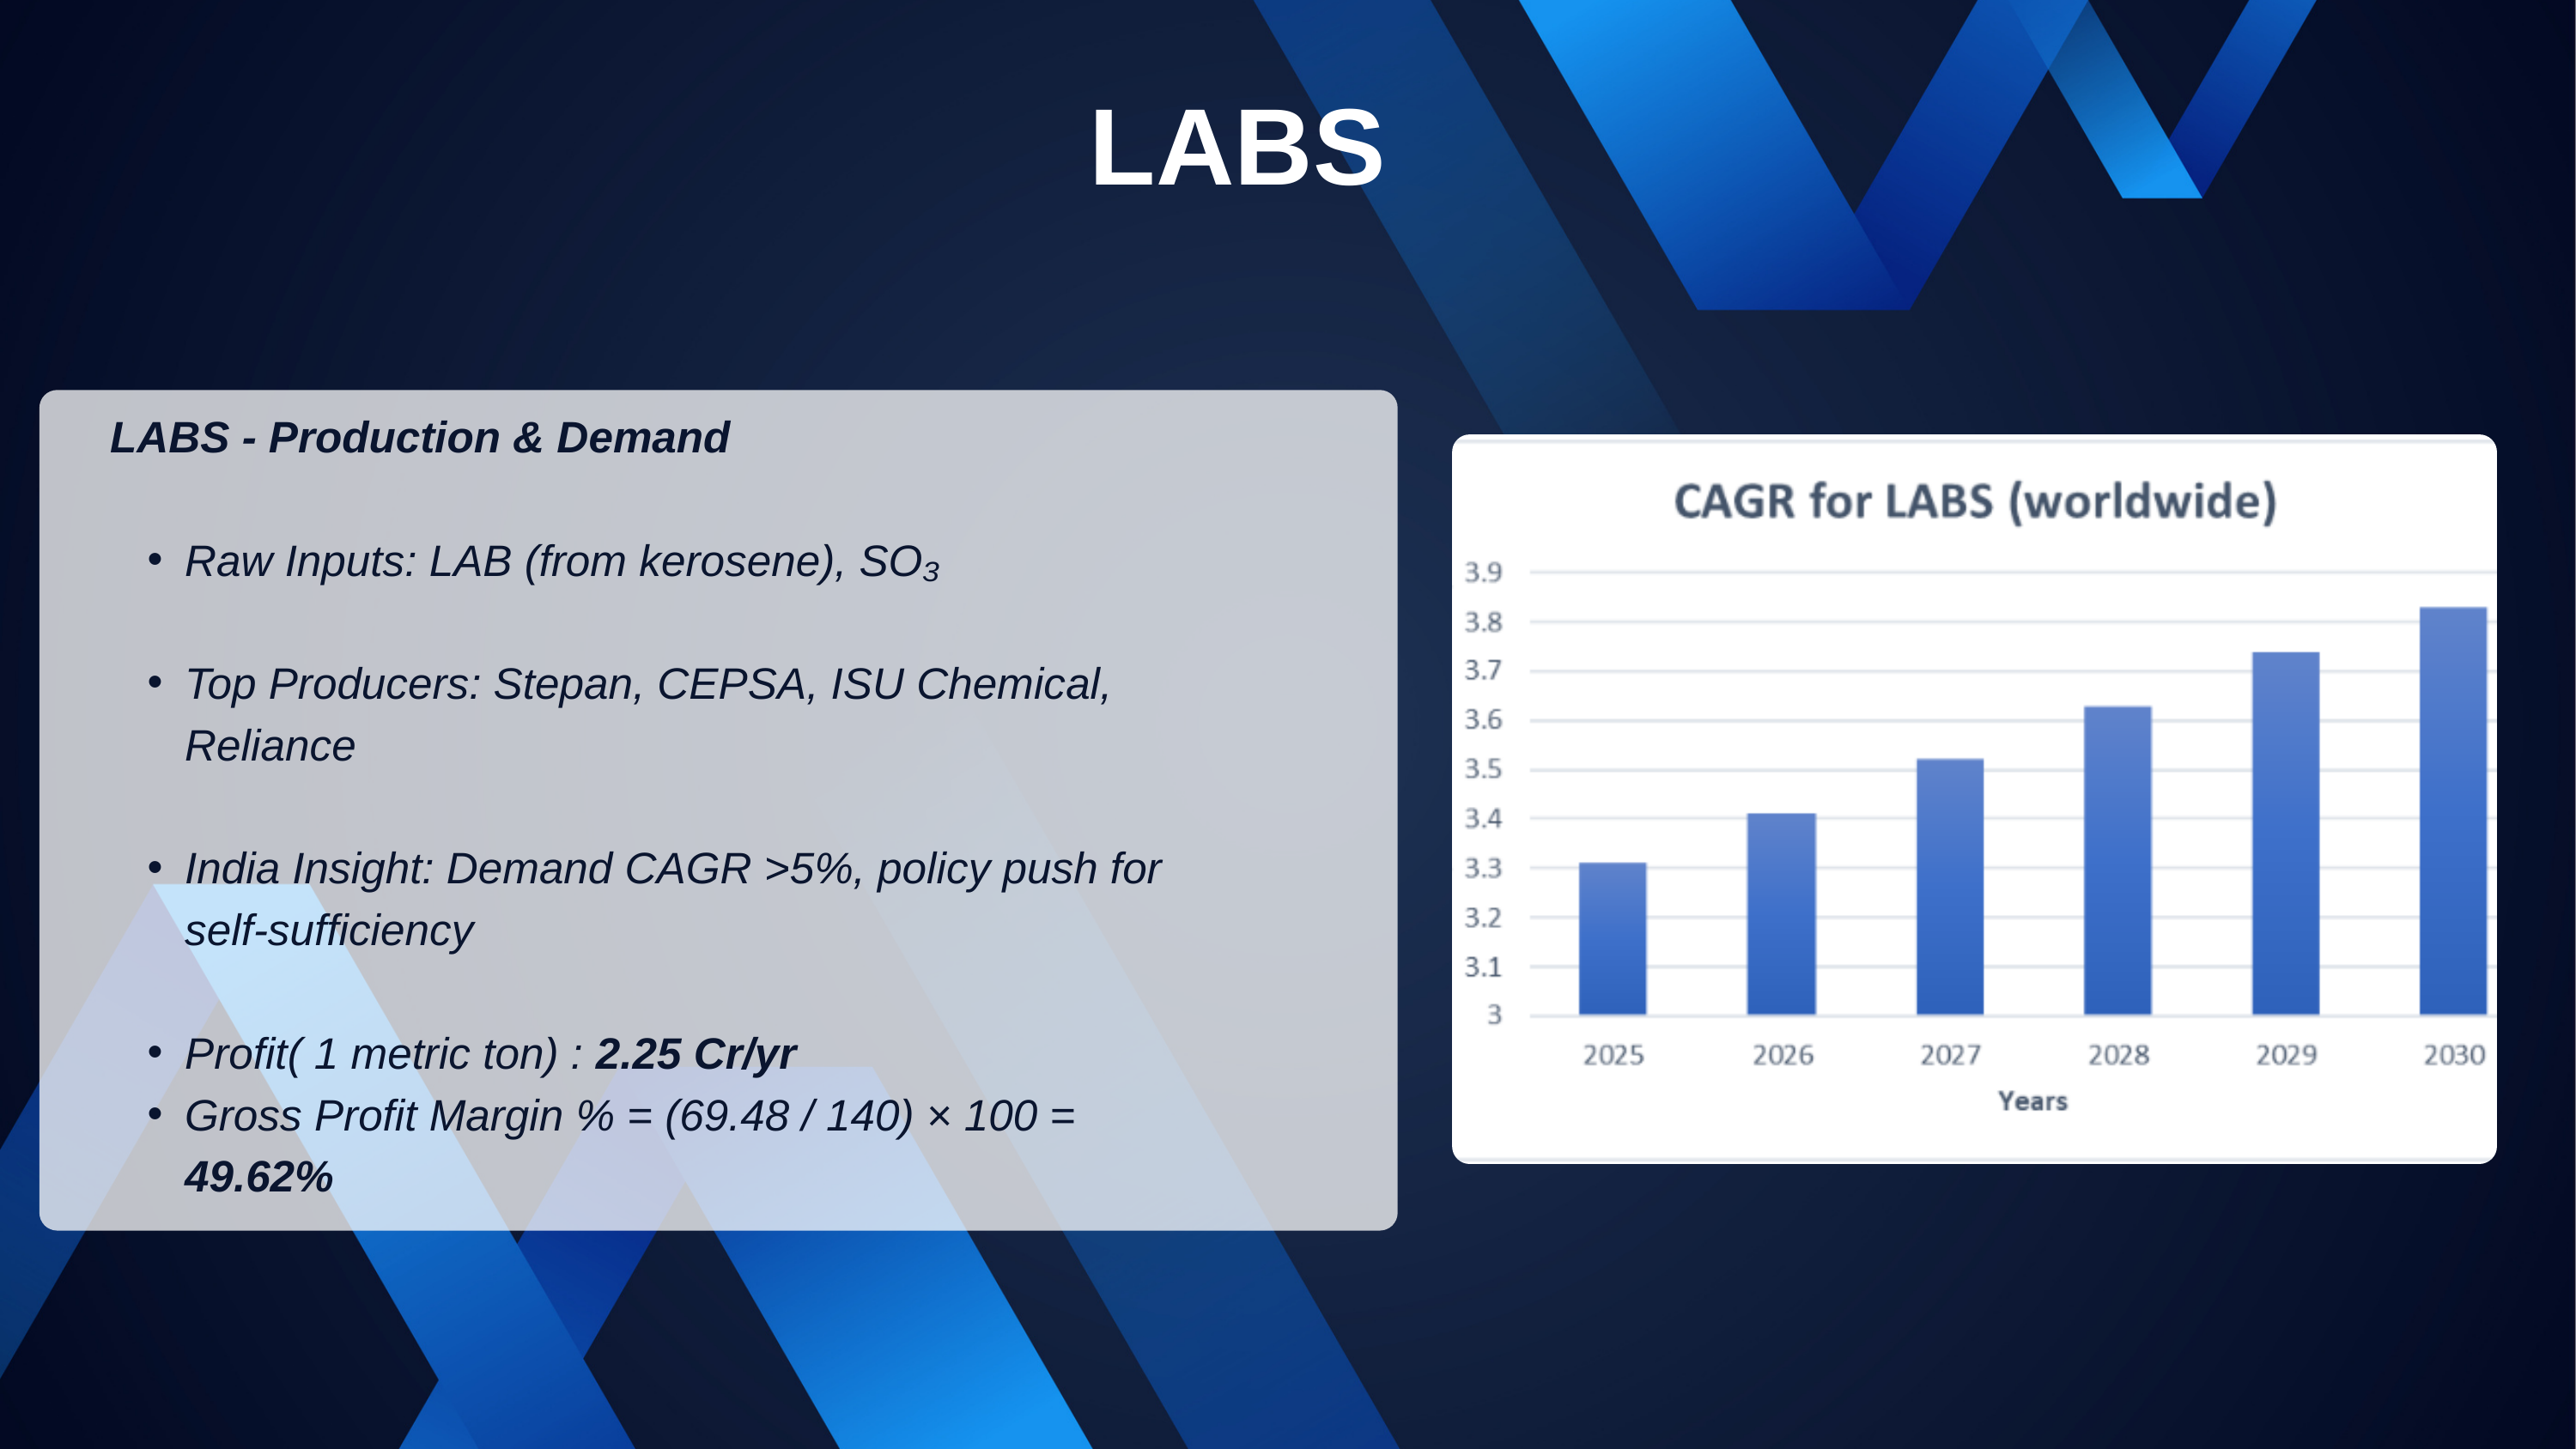

LABS

LABS - Production & Demand

Raw Inputs: LAB (from kerosene), SO₃

Top Producers: Stepan, CEPSA, ISU Chemical, Reliance

India Insight: Demand CAGR >5%, policy push for self-sufficiency

Profit( 1 metric ton) : 2.25 Cr/yr
Gross Profit Margin % = (69.48 / 140) × 100 = 49.62%